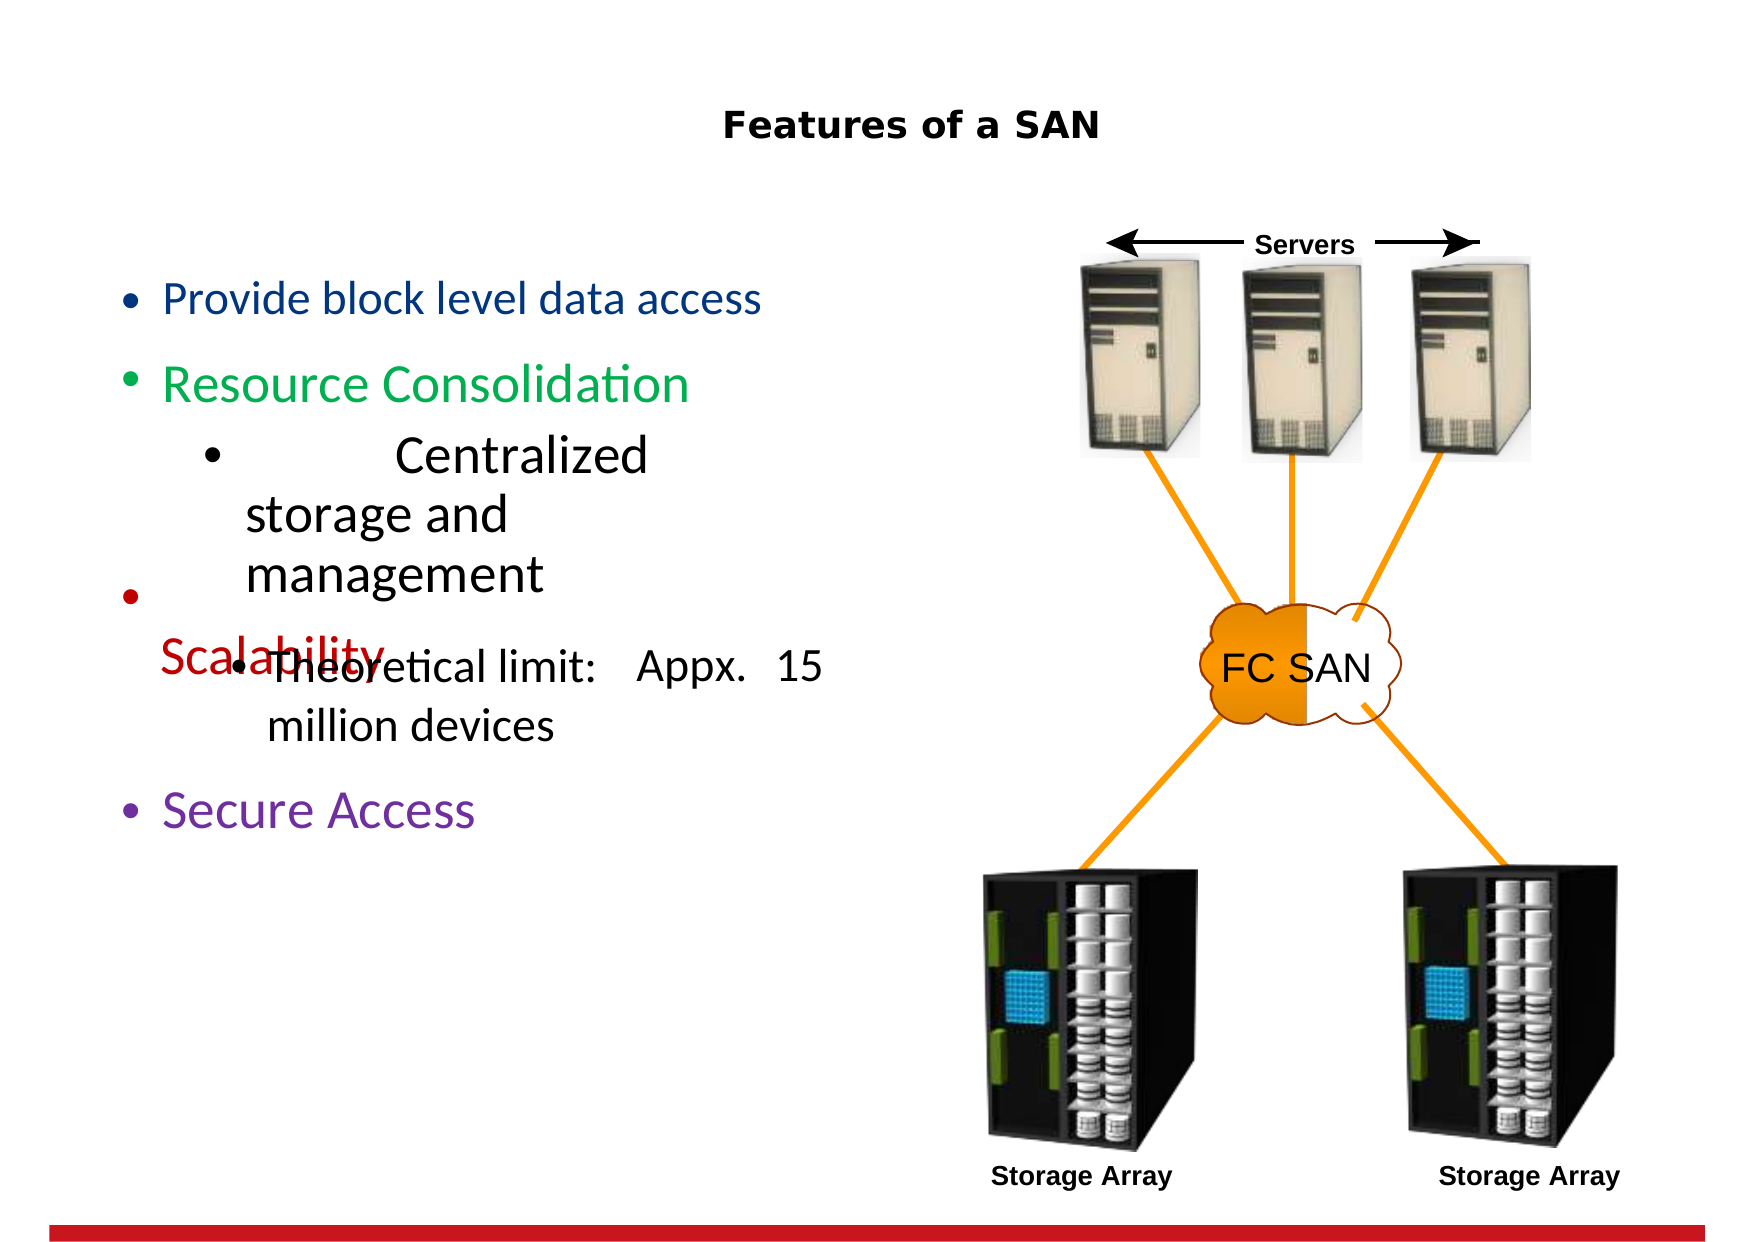

Features of a SAN

Servers

•
•
Provide block level data access
Resource Consolidation
•		Centralized storage and management
Scalability

•

• Theoretical limit:
million devices
Secure Access
Appx.
15
FC
SAN

•

Storage Array
Storage Array